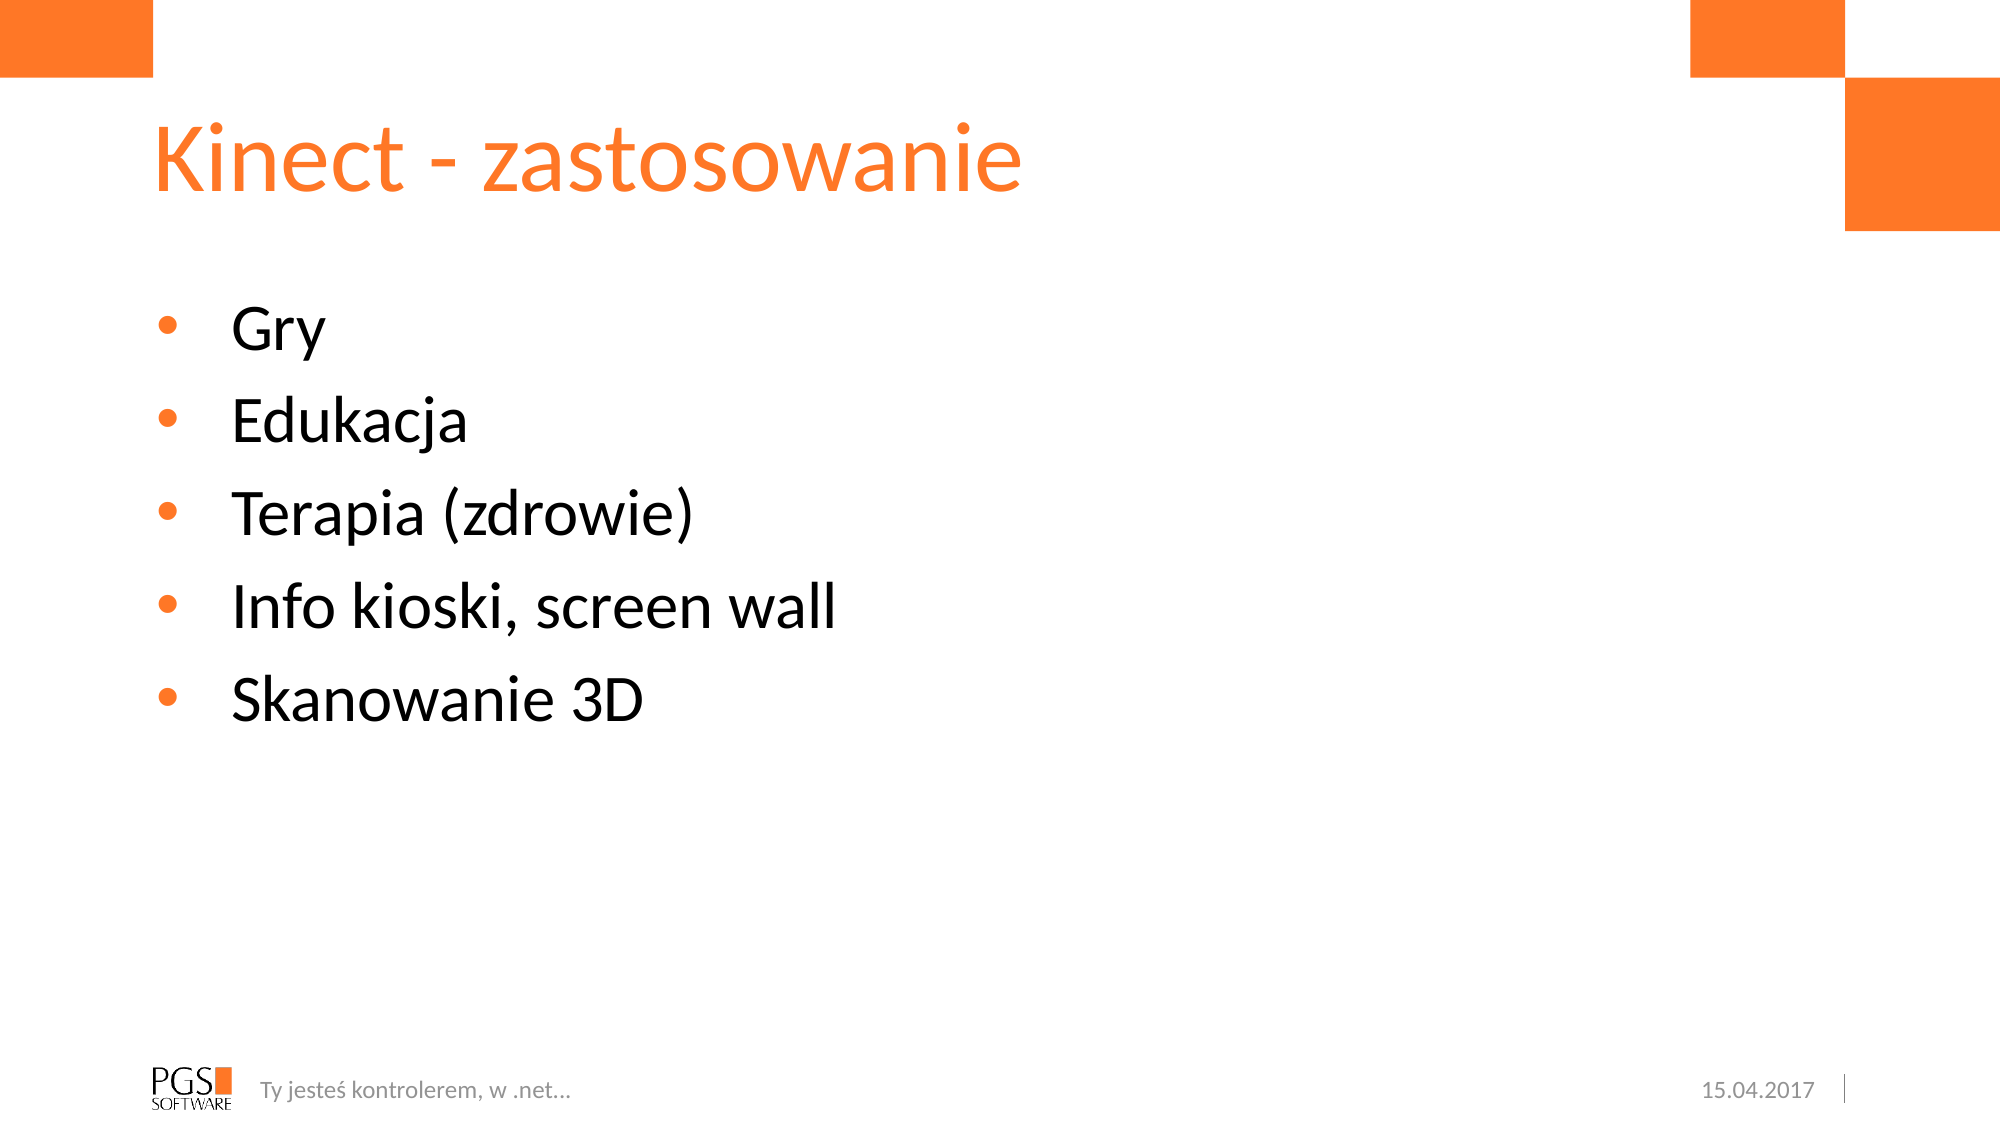

# Kinect - zastosowanie
Gry
Edukacja
Terapia (zdrowie)
Info kioski, screen wall
Skanowanie 3D
Ty jesteś kontrolerem, w .net...
15.04.2017